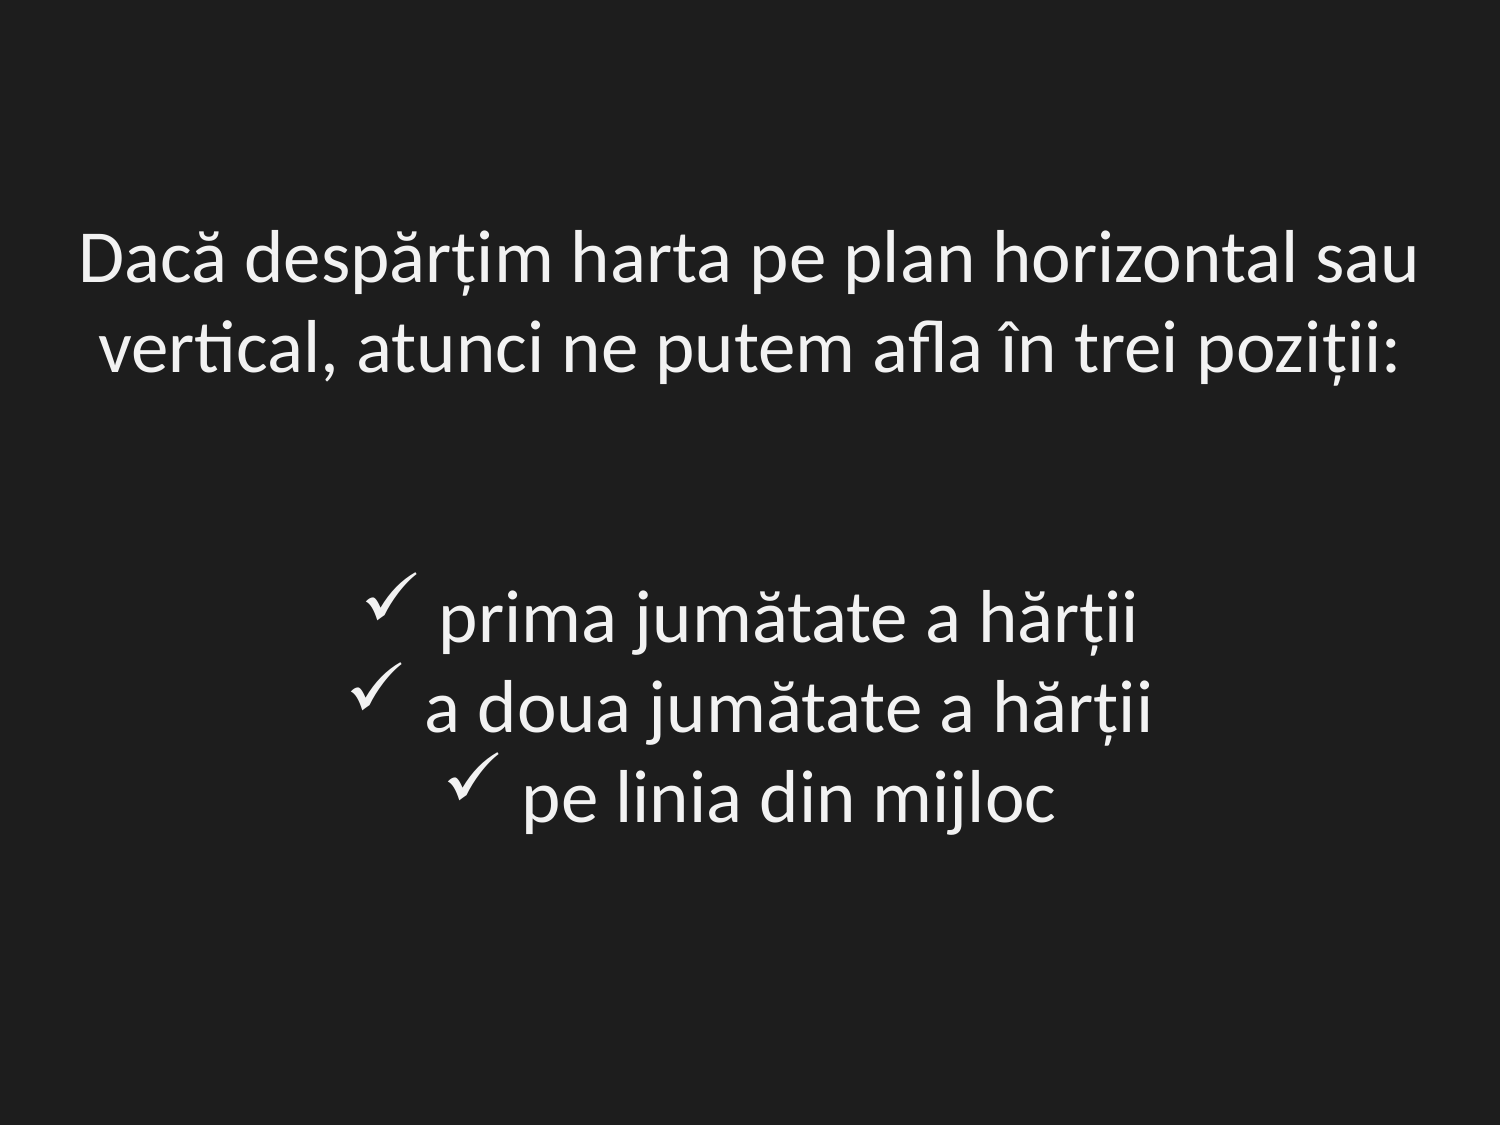

Dacă despărțim harta pe plan horizontal sau vertical, atunci ne putem afla în trei poziții:

 prima jumătate a hărții
 a doua jumătate a hărții
 pe linia din mijloc